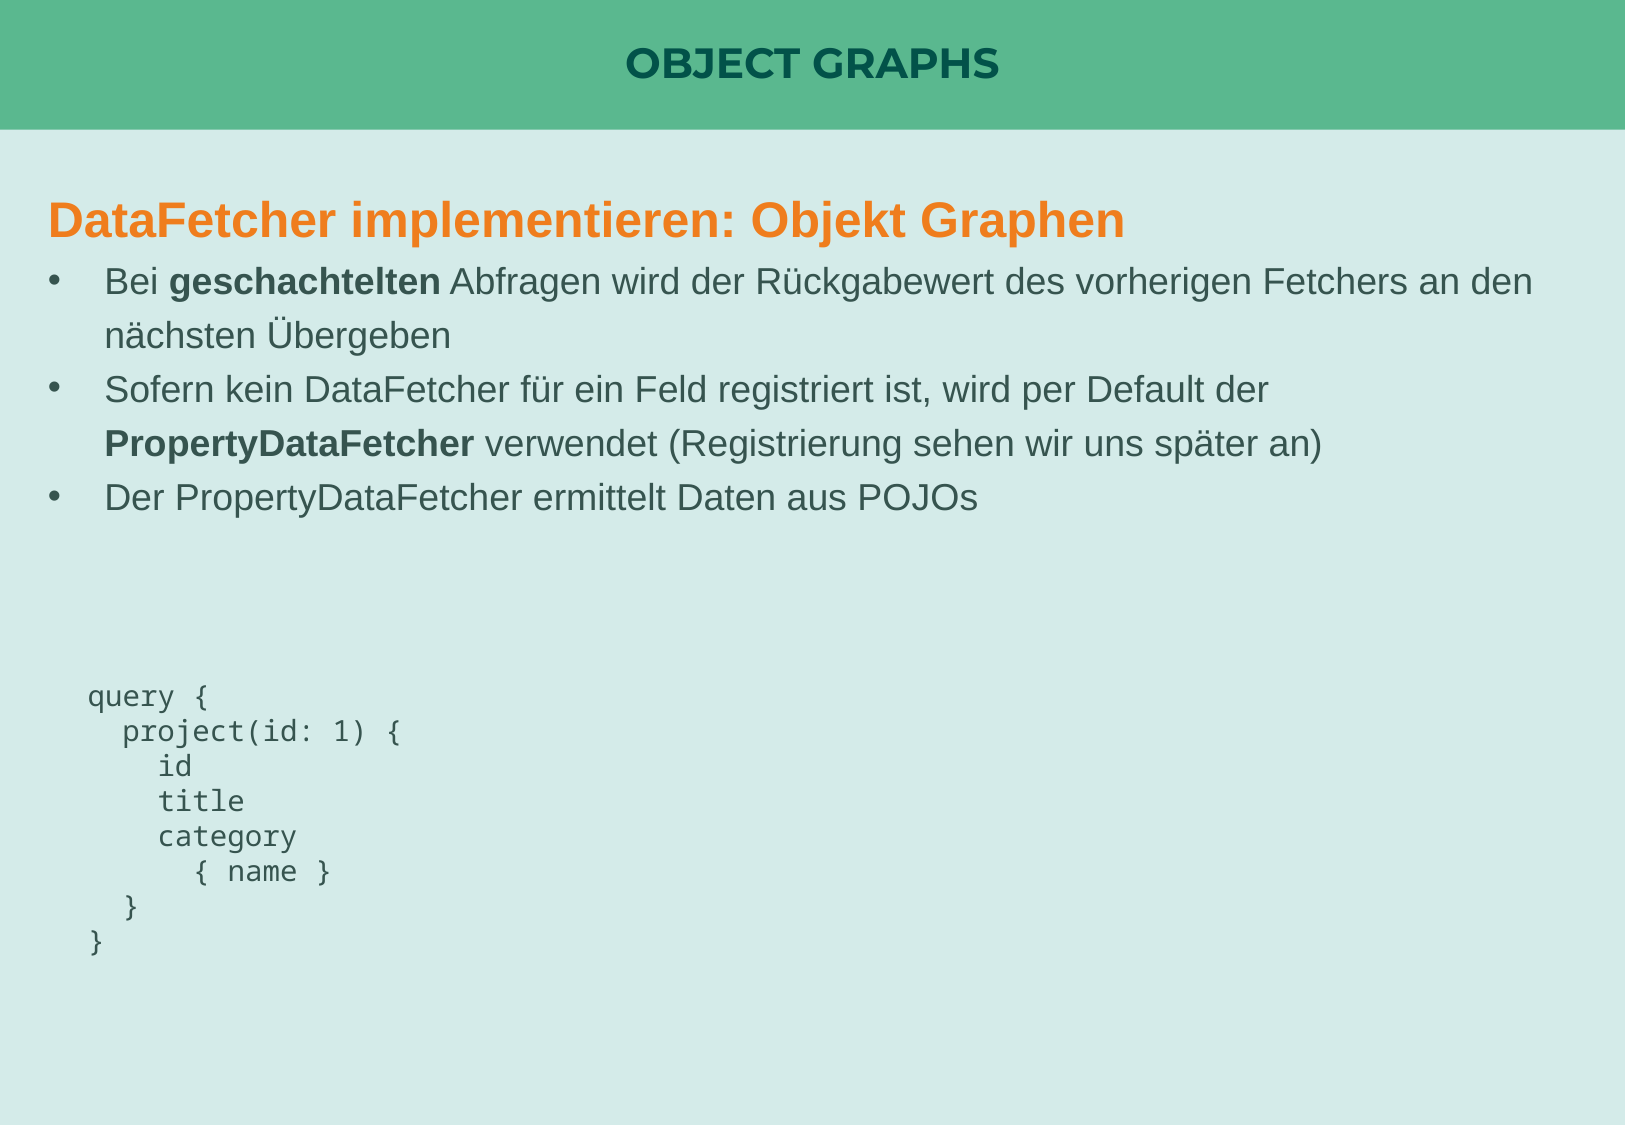

# Object GraphS
DataFetcher implementieren: Objekt Graphen
Bei geschachtelten Abfragen wird der Rückgabewert des vorherigen Fetchers an den nächsten Übergeben
Sofern kein DataFetcher für ein Feld registriert ist, wird per Default der PropertyDataFetcher verwendet (Registrierung sehen wir uns später an)
Der PropertyDataFetcher ermittelt Daten aus POJOs

query {
  project(id: 1) {
    id
    title
    category
      { name }
  }
}